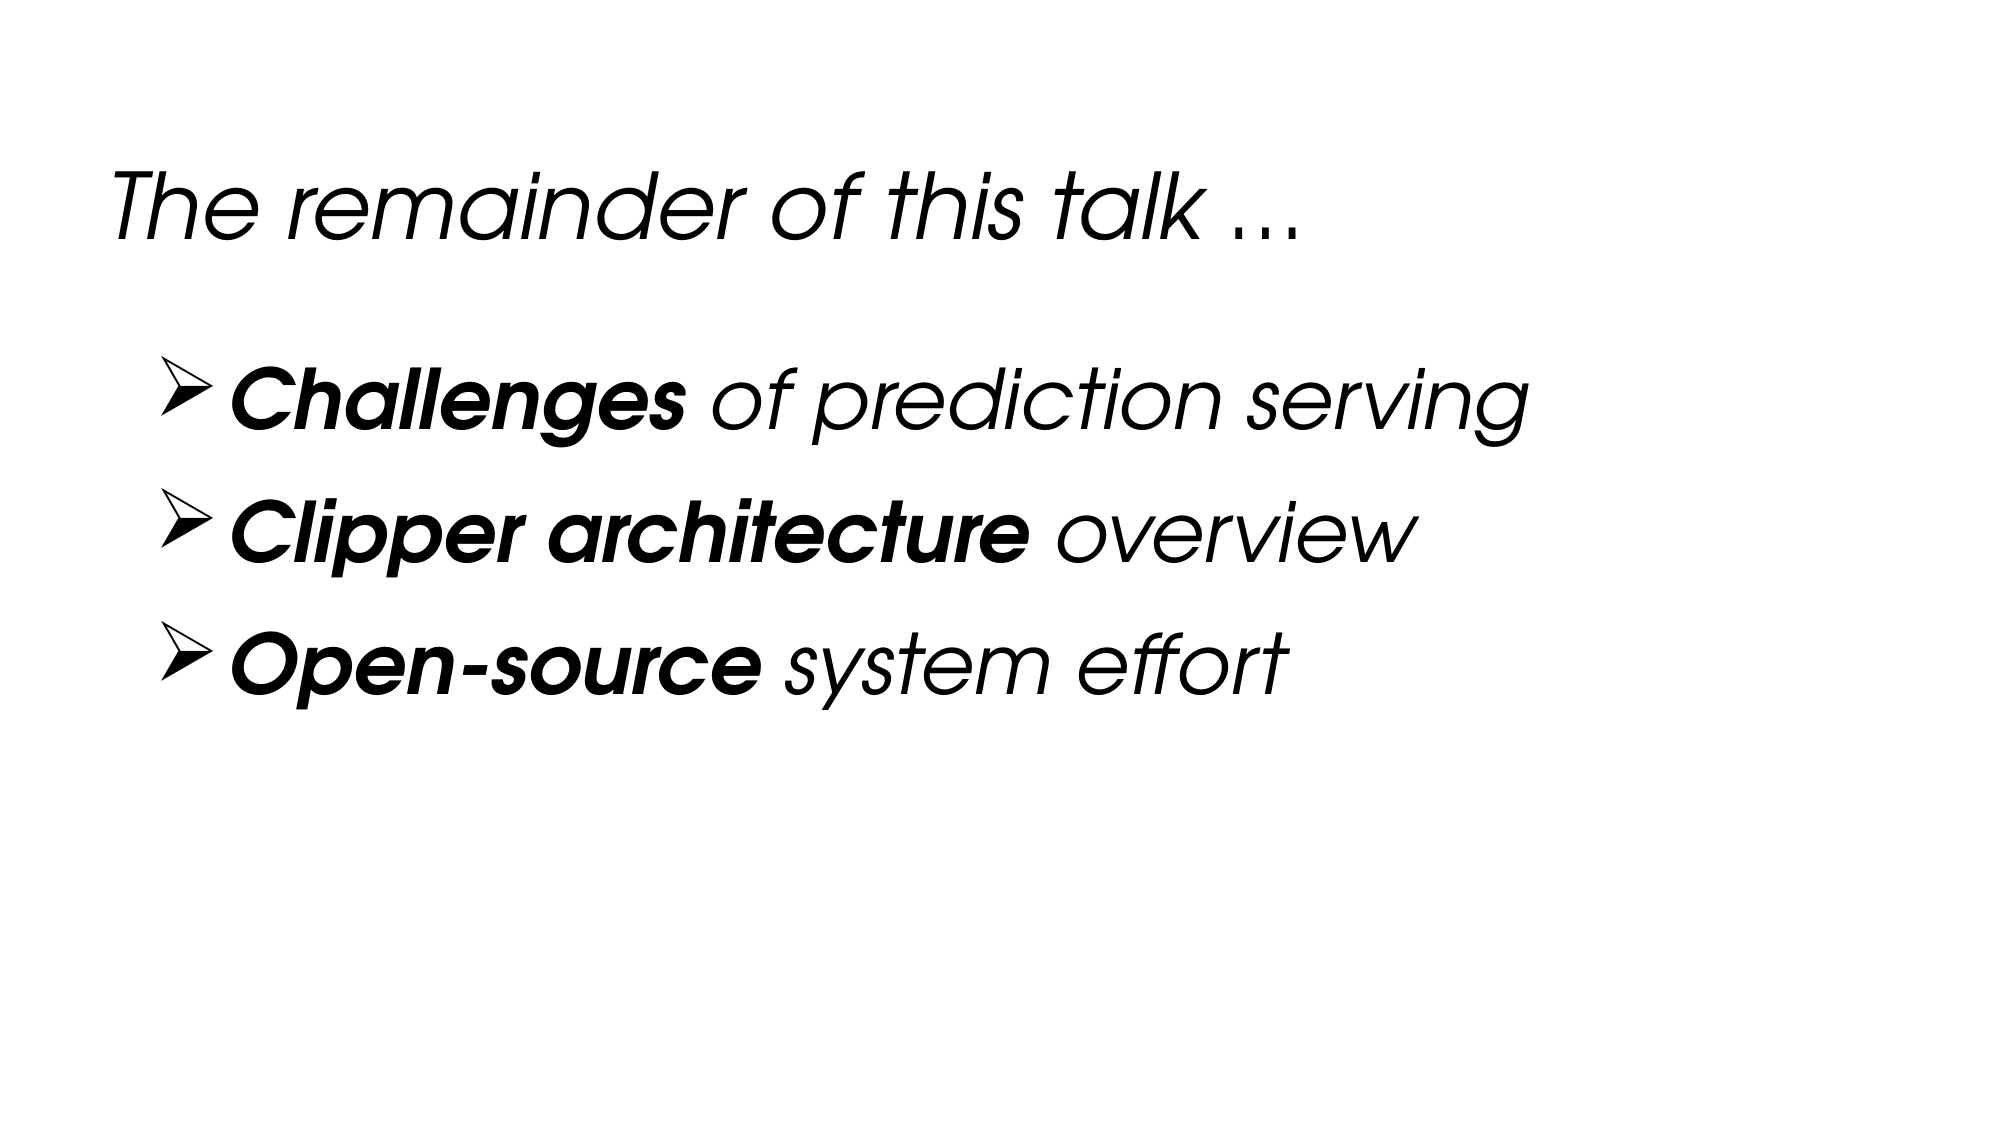

# The remainder of this talk …
Challenges of prediction serving
Clipper architecture overview
Open-source system effort